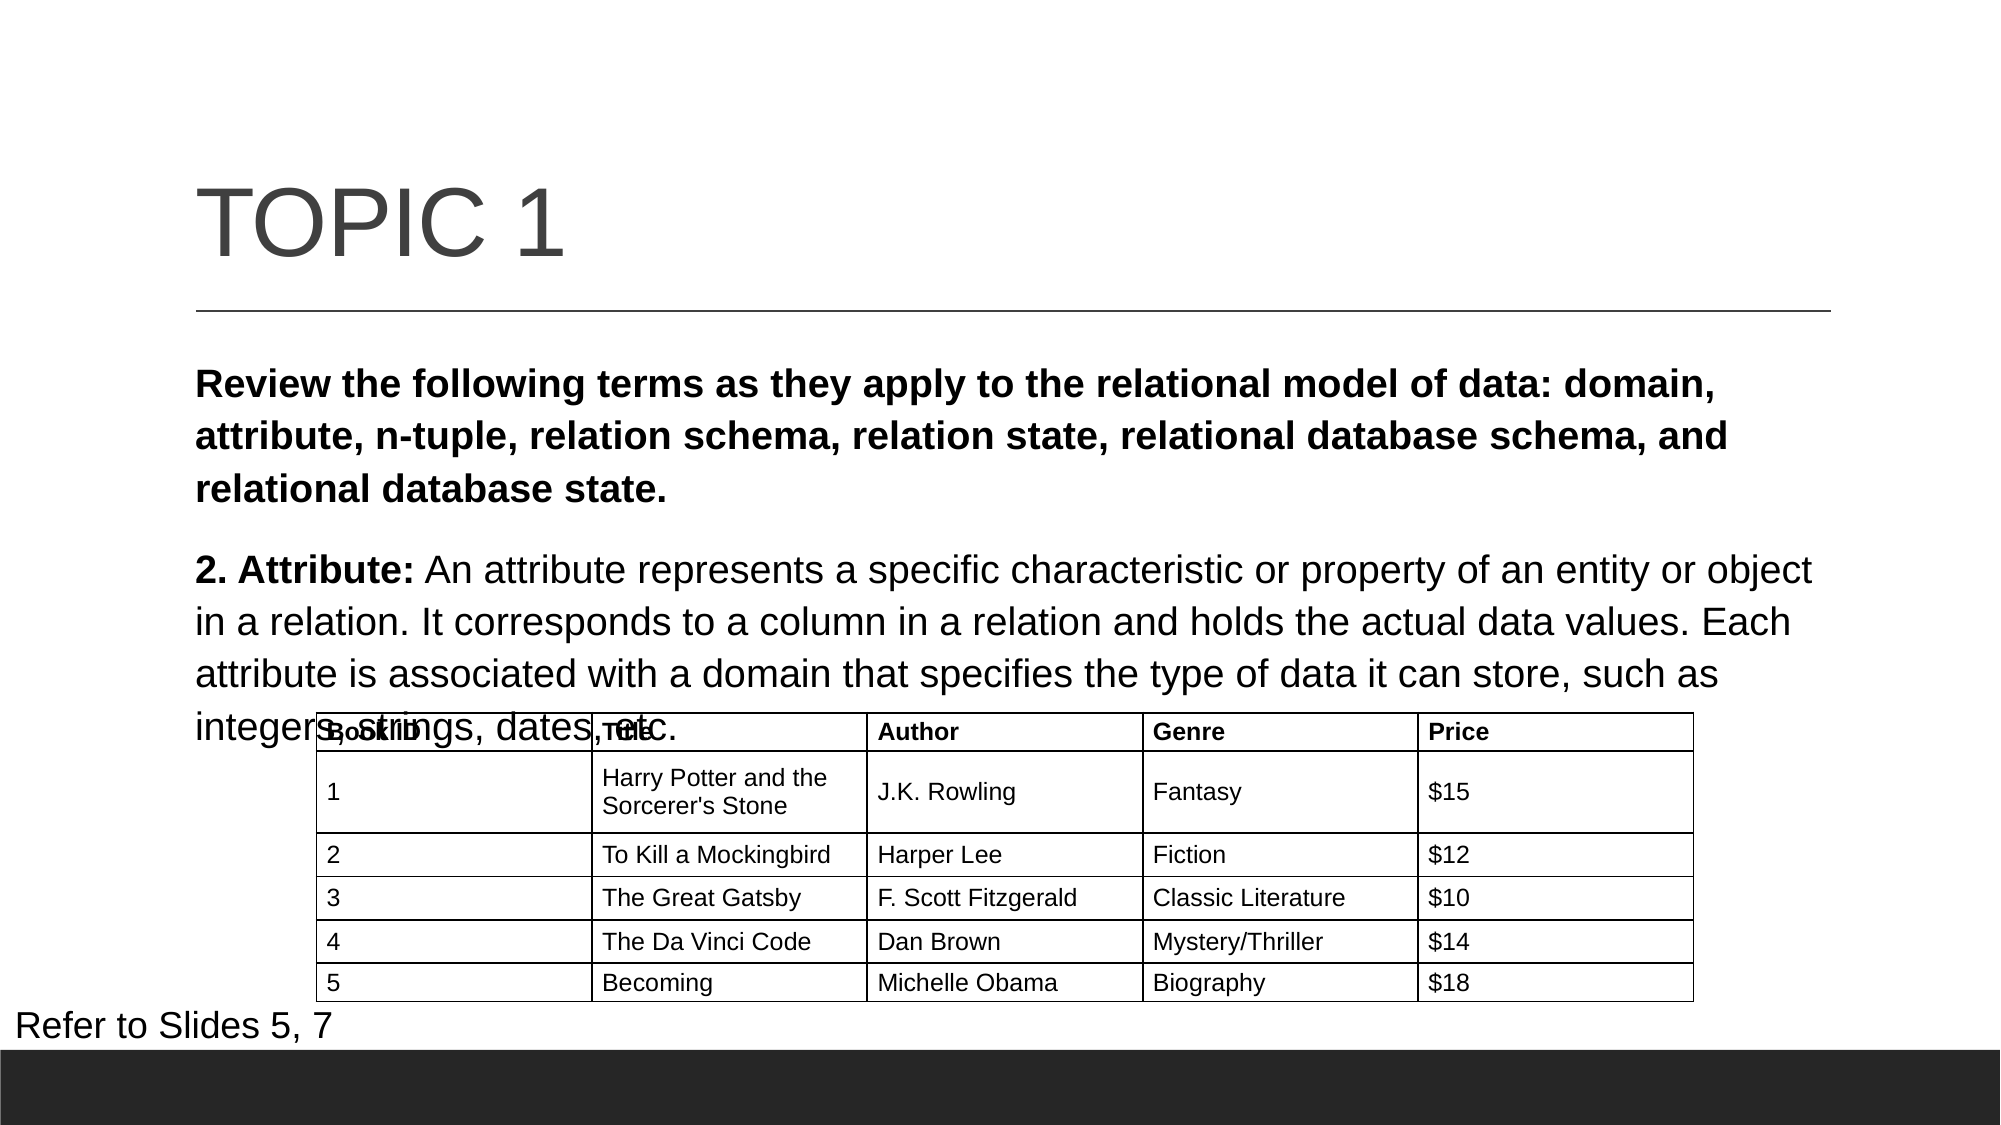

# TOPIC 1
Review the following terms as they apply to the relational model of data: domain, attribute, n-tuple, relation schema, relation state, relational database schema, and relational database state.
2. Attribute: An attribute represents a specific characteristic or property of an entity or object in a relation. It corresponds to a column in a relation and holds the actual data values. Each attribute is associated with a domain that specifies the type of data it can store, such as integers, strings, dates, etc.
| Book ID | Title | Author | Genre | Price |
| --- | --- | --- | --- | --- |
| 1 | Harry Potter and the Sorcerer's Stone | J.K. Rowling | Fantasy | $15 |
| 2 | To Kill a Mockingbird | Harper Lee | Fiction | $12 |
| 3 | The Great Gatsby | F. Scott Fitzgerald | Classic Literature | $10 |
| 4 | The Da Vinci Code | Dan Brown | Mystery/Thriller | $14 |
| 5 | Becoming | Michelle Obama | Biography | $18 |
Refer to Slides 5, 7